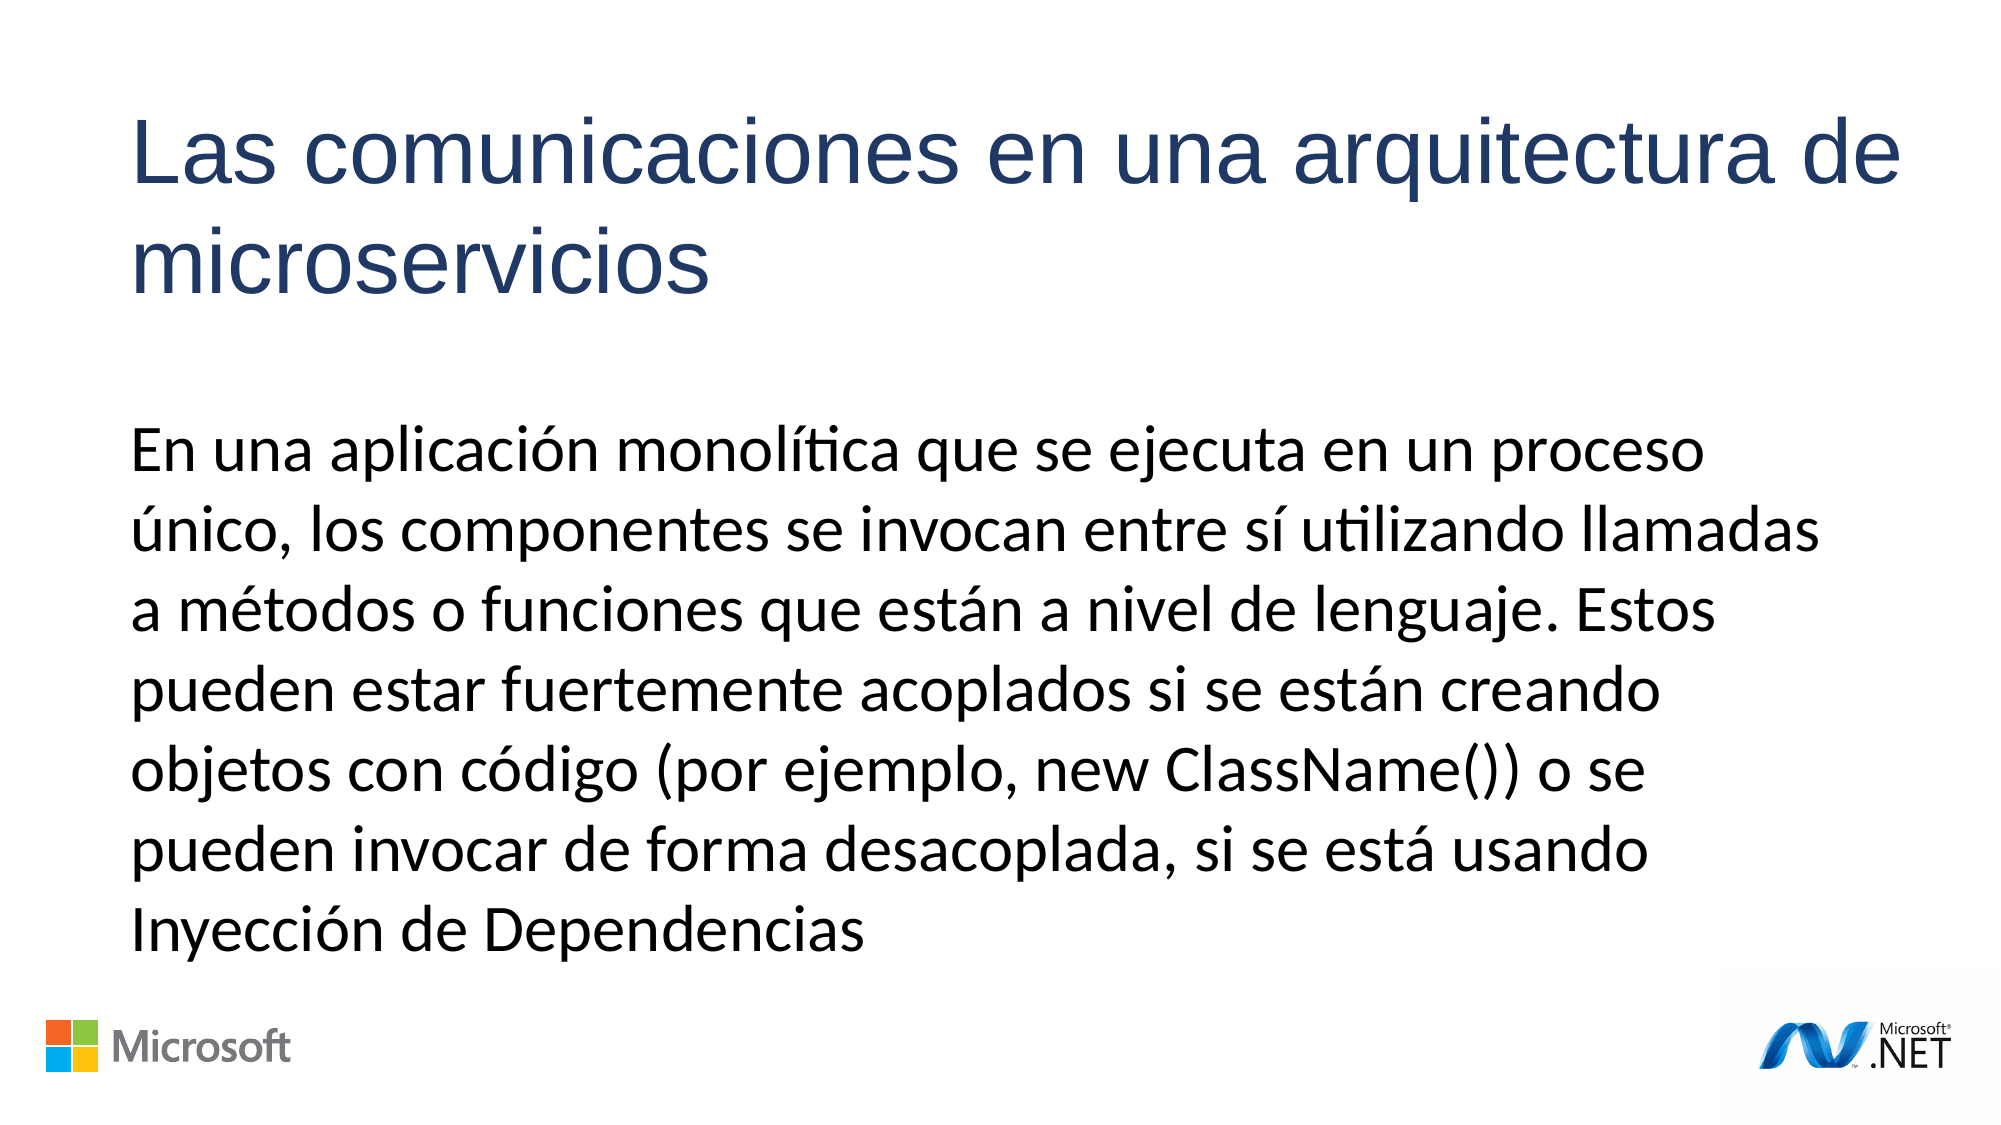

Las comunicaciones en una arquitectura de microservicios
En una aplicación monolítica que se ejecuta en un proceso único, los componentes se invocan entre sí utilizando llamadas a métodos o funciones que están a nivel de lenguaje. Estos pueden estar fuertemente acoplados si se están creando objetos con código (por ejemplo, new ClassName()) o se pueden invocar de forma desacoplada, si se está usando Inyección de Dependencias